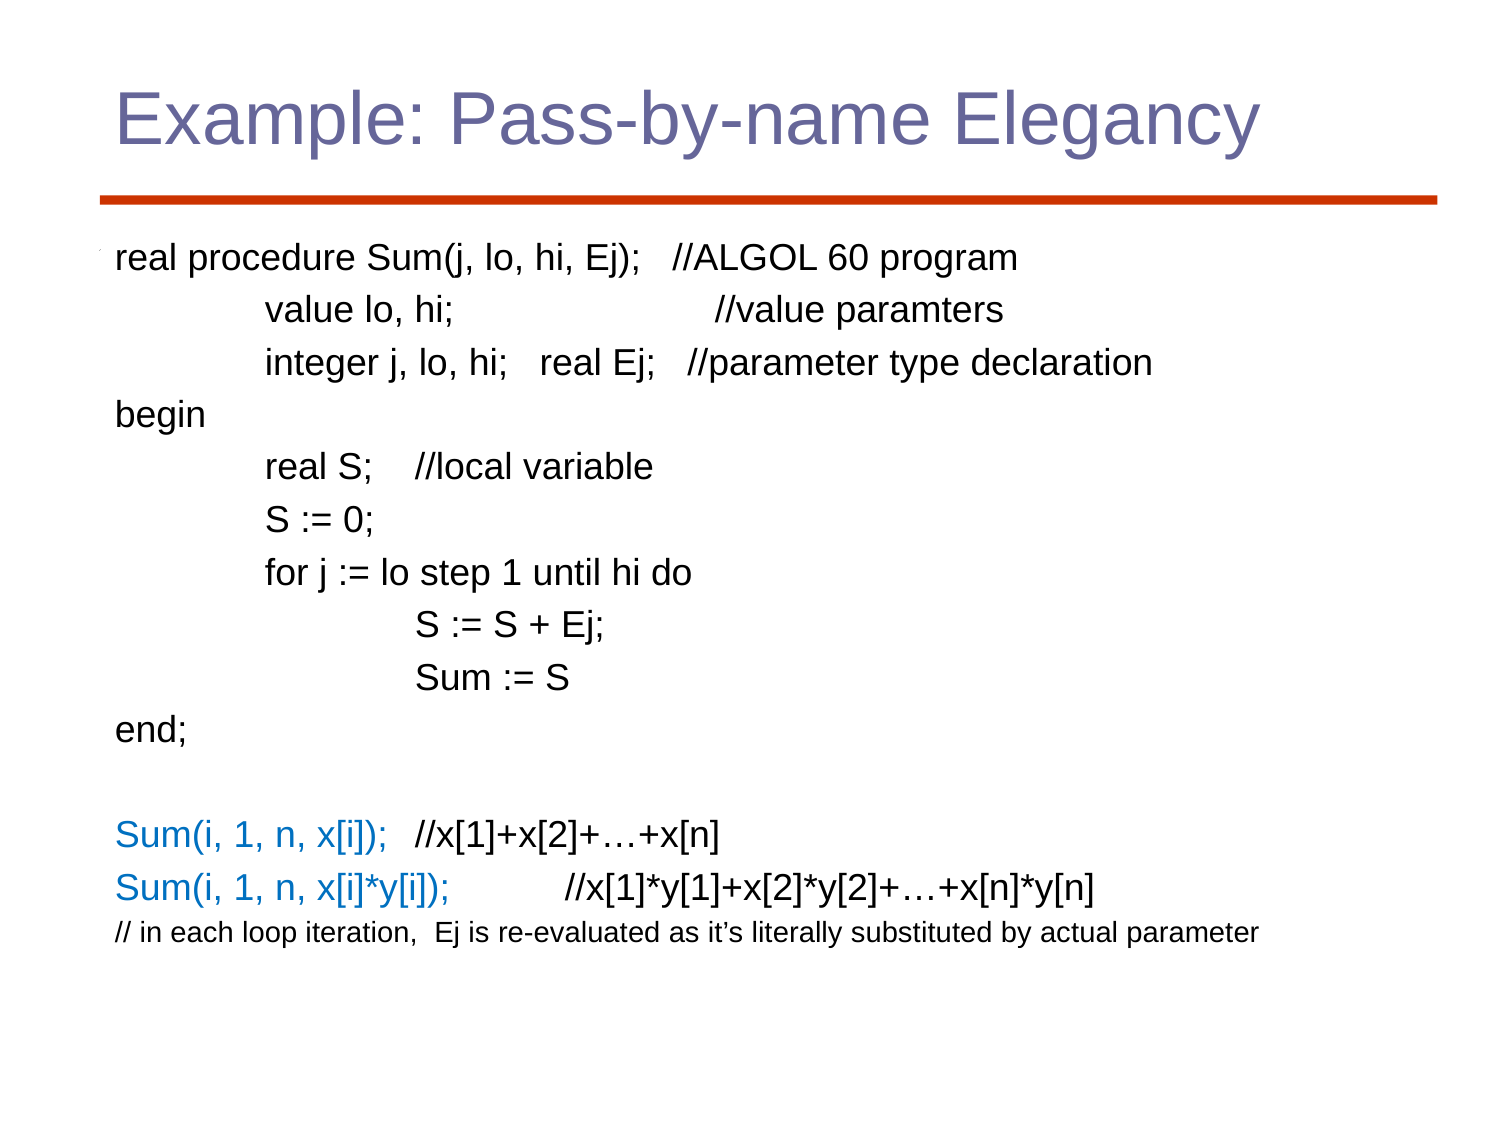

# Example: Pass-by-name Elegancy
real procedure Sum(j, lo, hi, Ej);   //ALGOL 60 program
	value lo, hi; 		//value paramters
	integer j, lo, hi;   real Ej;   //parameter type declaration
begin
	real S; 	//local variable
	S := 0;
	for j := lo step 1 until hi do
		S := S + Ej;
		Sum := S
end;

Sum(i, 1, n, x[i]);	//x[1]+x[2]+…+x[n]
Sum(i, 1, n, x[i]*y[i]);	//x[1]*y[1]+x[2]*y[2]+…+x[n]*y[n]
// in each loop iteration,  Ej is re-evaluated as it’s literally substituted by actual parameter